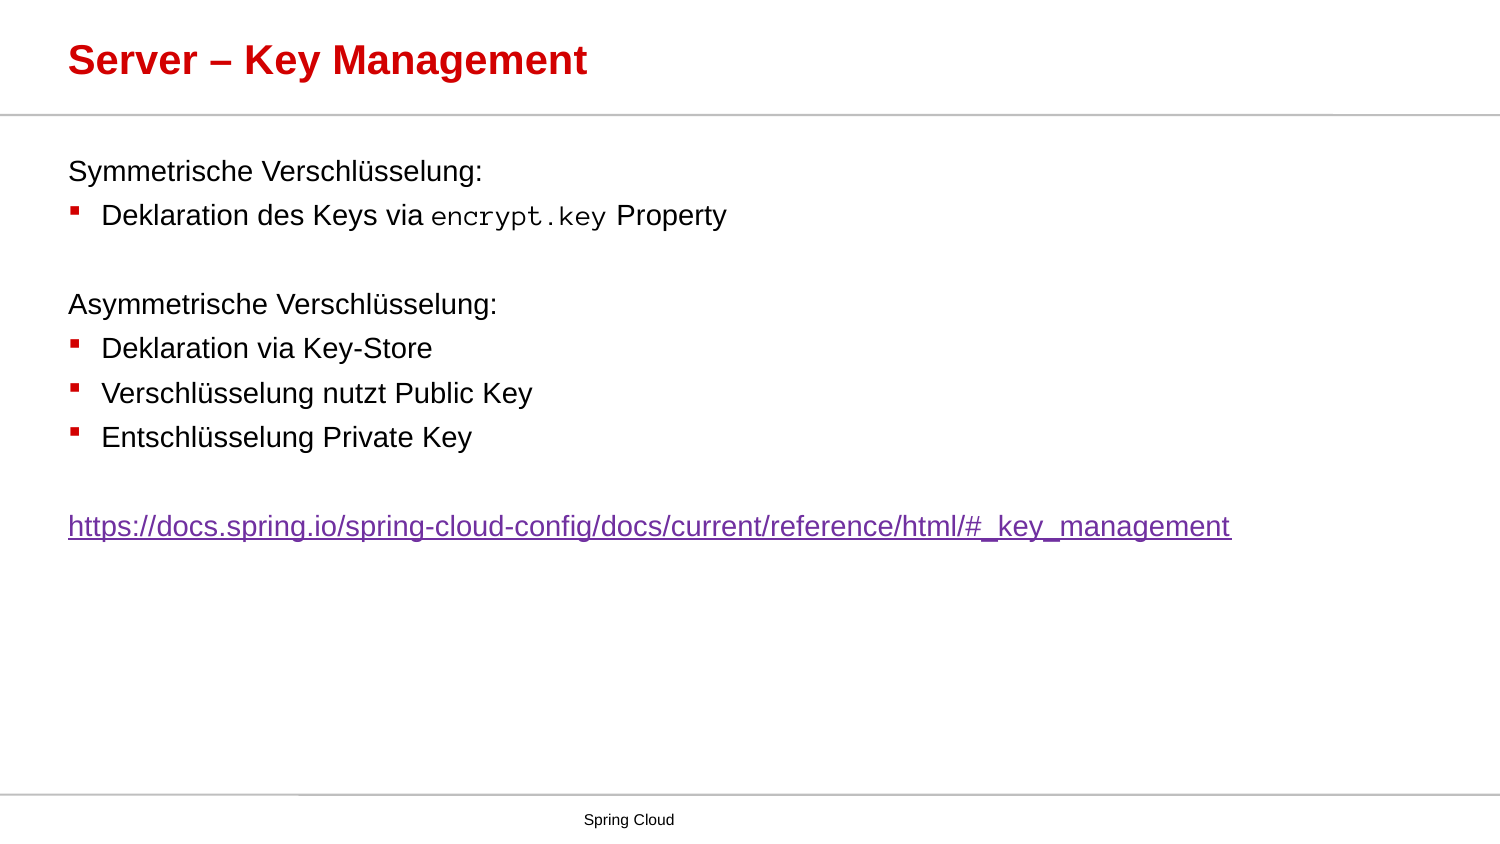

# Server – Key Management
Symmetrische Verschlüsselung:
Deklaration des Keys via encrypt.key Property

Asymmetrische Verschlüsselung:
Deklaration via Key-Store
Verschlüsselung nutzt Public Key
Entschlüsselung Private Key

https://docs.spring.io/spring-cloud-config/docs/current/reference/html/#_key_management

Spring Cloud